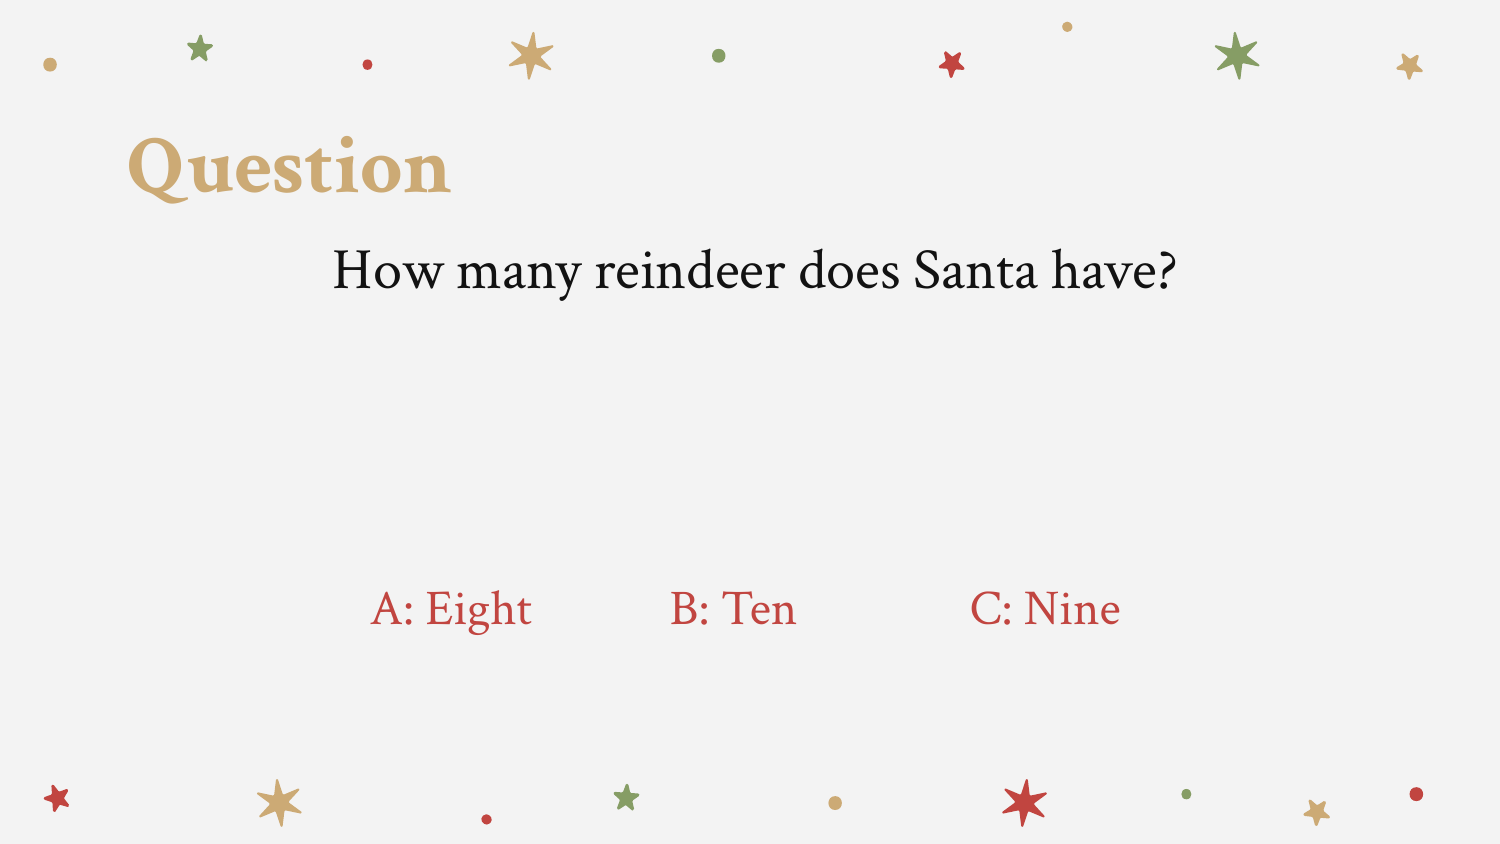

# Question
How many reindeer does Santa have?
A: Eight	B: Ten		C: Nine